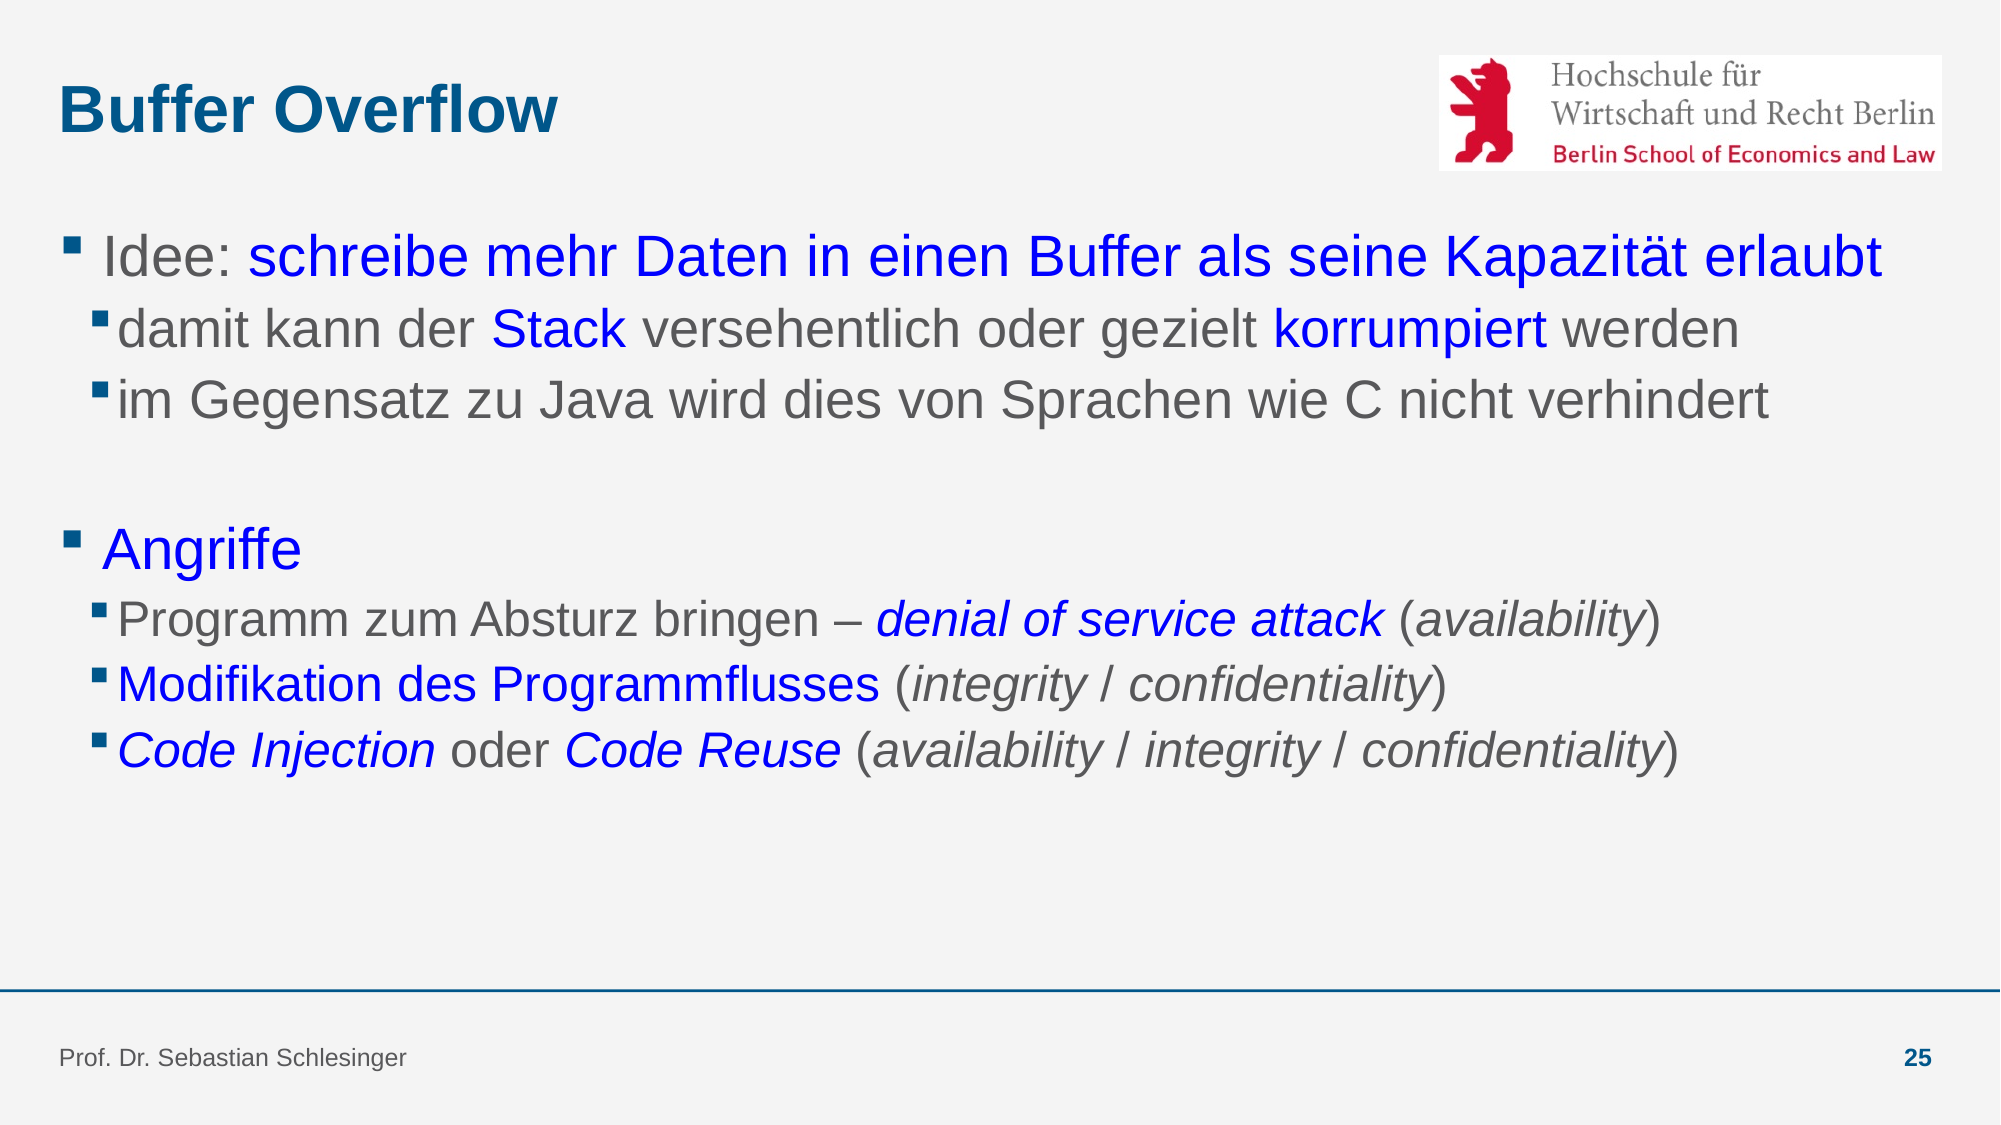

# Buffer Overflow
Idee: schreibe mehr Daten in einen Buffer als seine Kapazität erlaubt
damit kann der Stack versehentlich oder gezielt korrumpiert werden
im Gegensatz zu Java wird dies von Sprachen wie C nicht verhindert

Angriffe
Programm zum Absturz bringen – denial of service attack (availability)
Modifikation des Programmflusses (integrity / confidentiality)
Code Injection oder Code Reuse (availability / integrity / confidentiality)
Prof. Dr. Sebastian Schlesinger
25